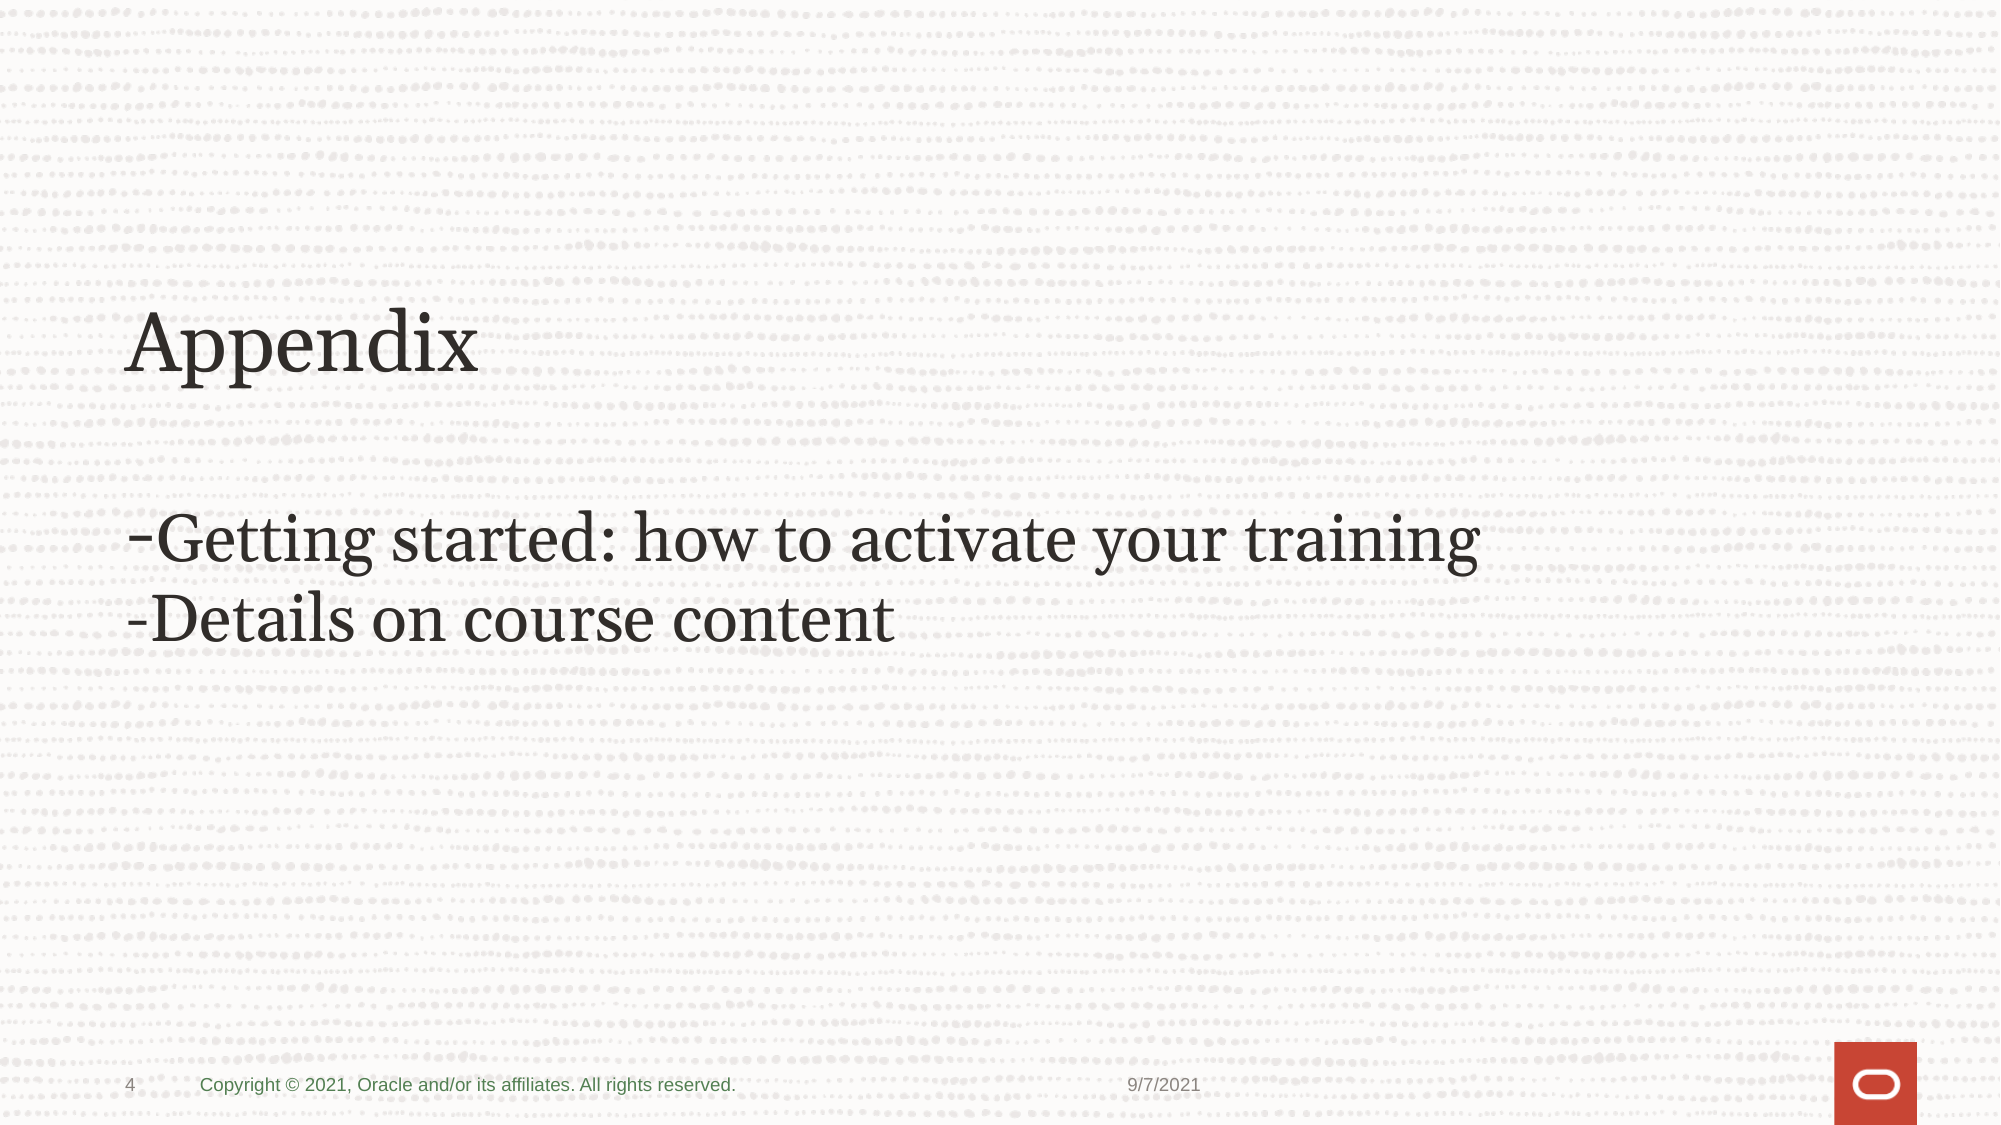

# Appendix -Getting started: how to activate your training -Details on course content
4
9/7/2021
Copyright © 2021, Oracle and/or its affiliates. All rights reserved.